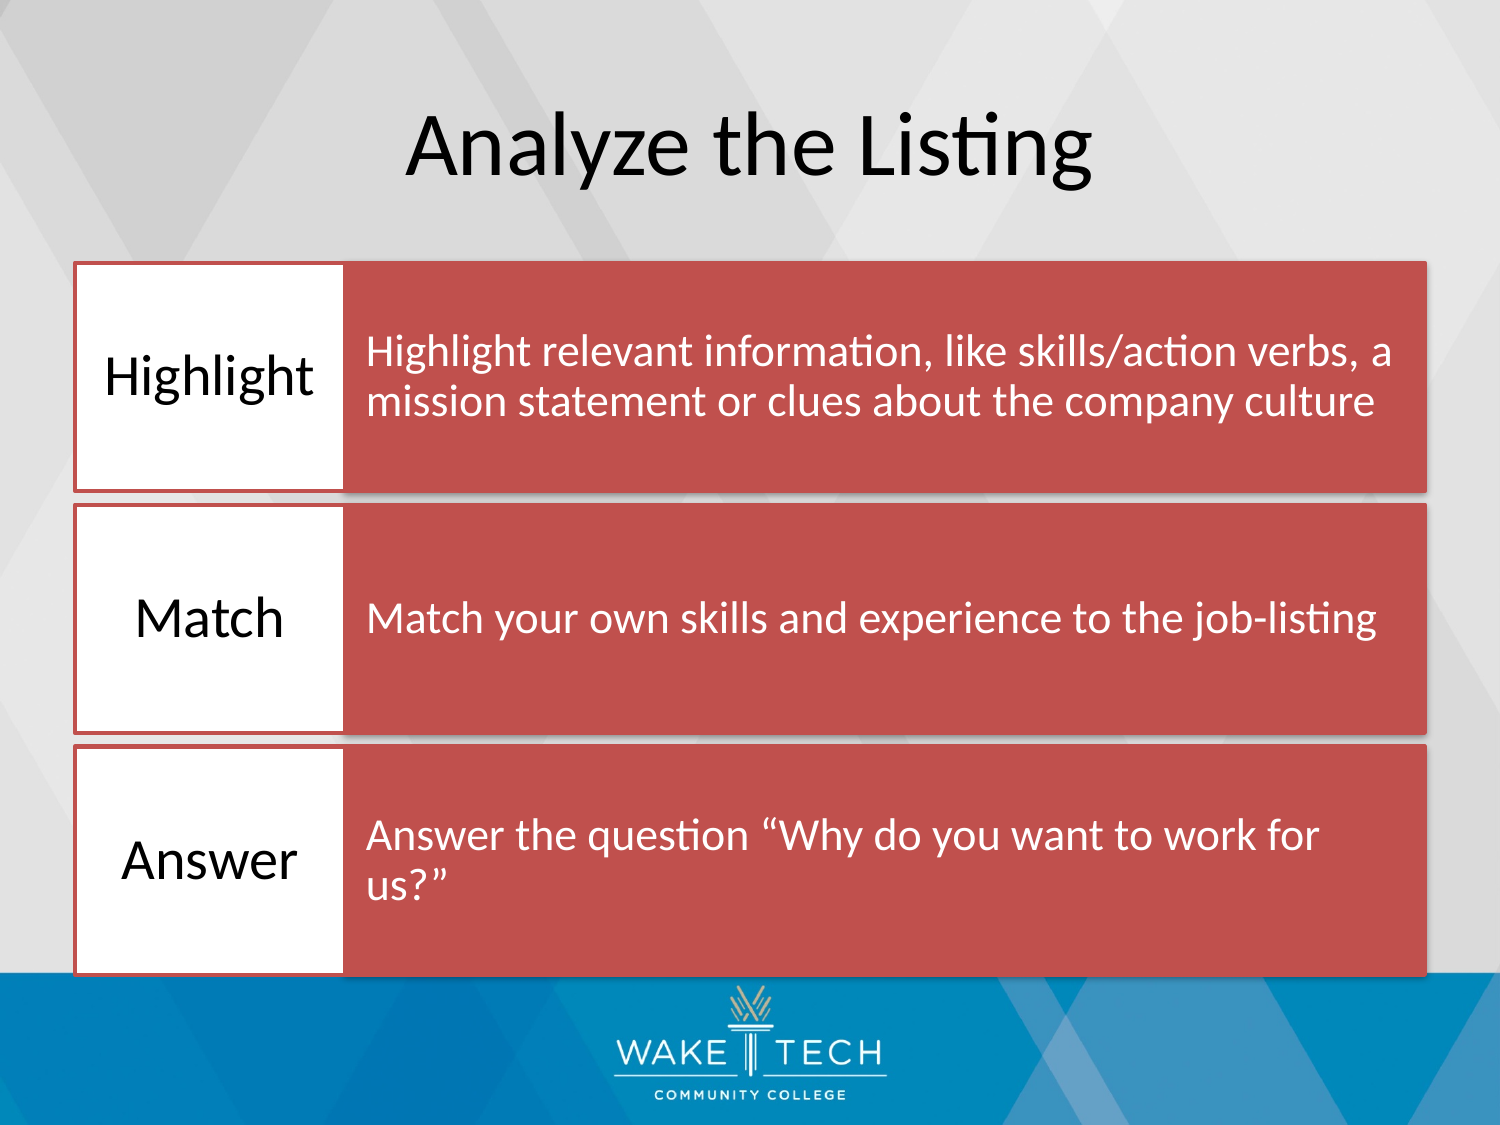

# Analyze the Listing
Highlight relevant information, like skills/action verbs, a mission statement or clues about the company culture
Highlight
Match your own skills and experience to the job-listing
Match
Answer the question “Why do you want to work for us?”
Answer